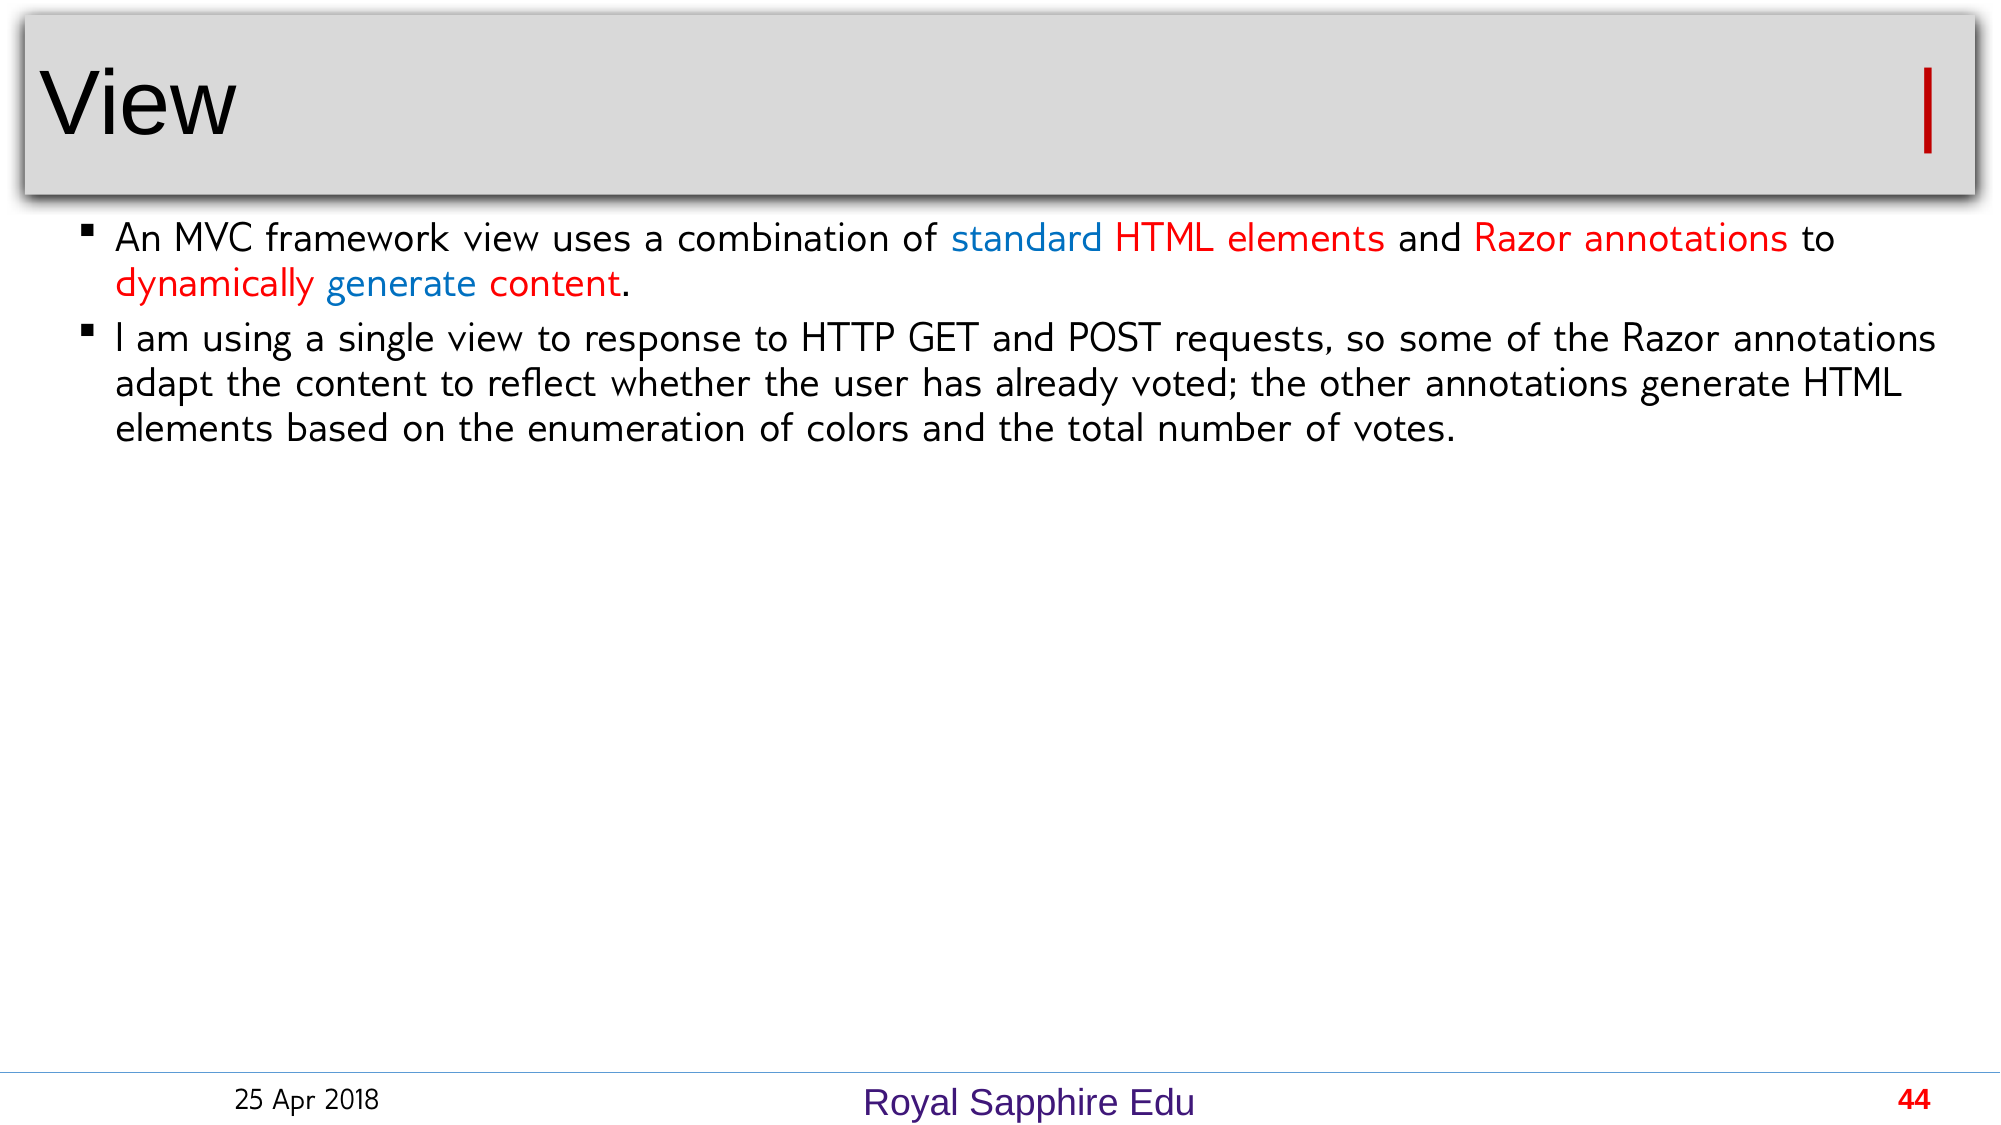

# View											   |
An MVC framework view uses a combination of standard HTML elements and Razor annotations to dynamically generate content.
I am using a single view to response to HTTP GET and POST requests, so some of the Razor annotations adapt the content to reflect whether the user has already voted; the other annotations generate HTML elements based on the enumeration of colors and the total number of votes.
25 Apr 2018
44